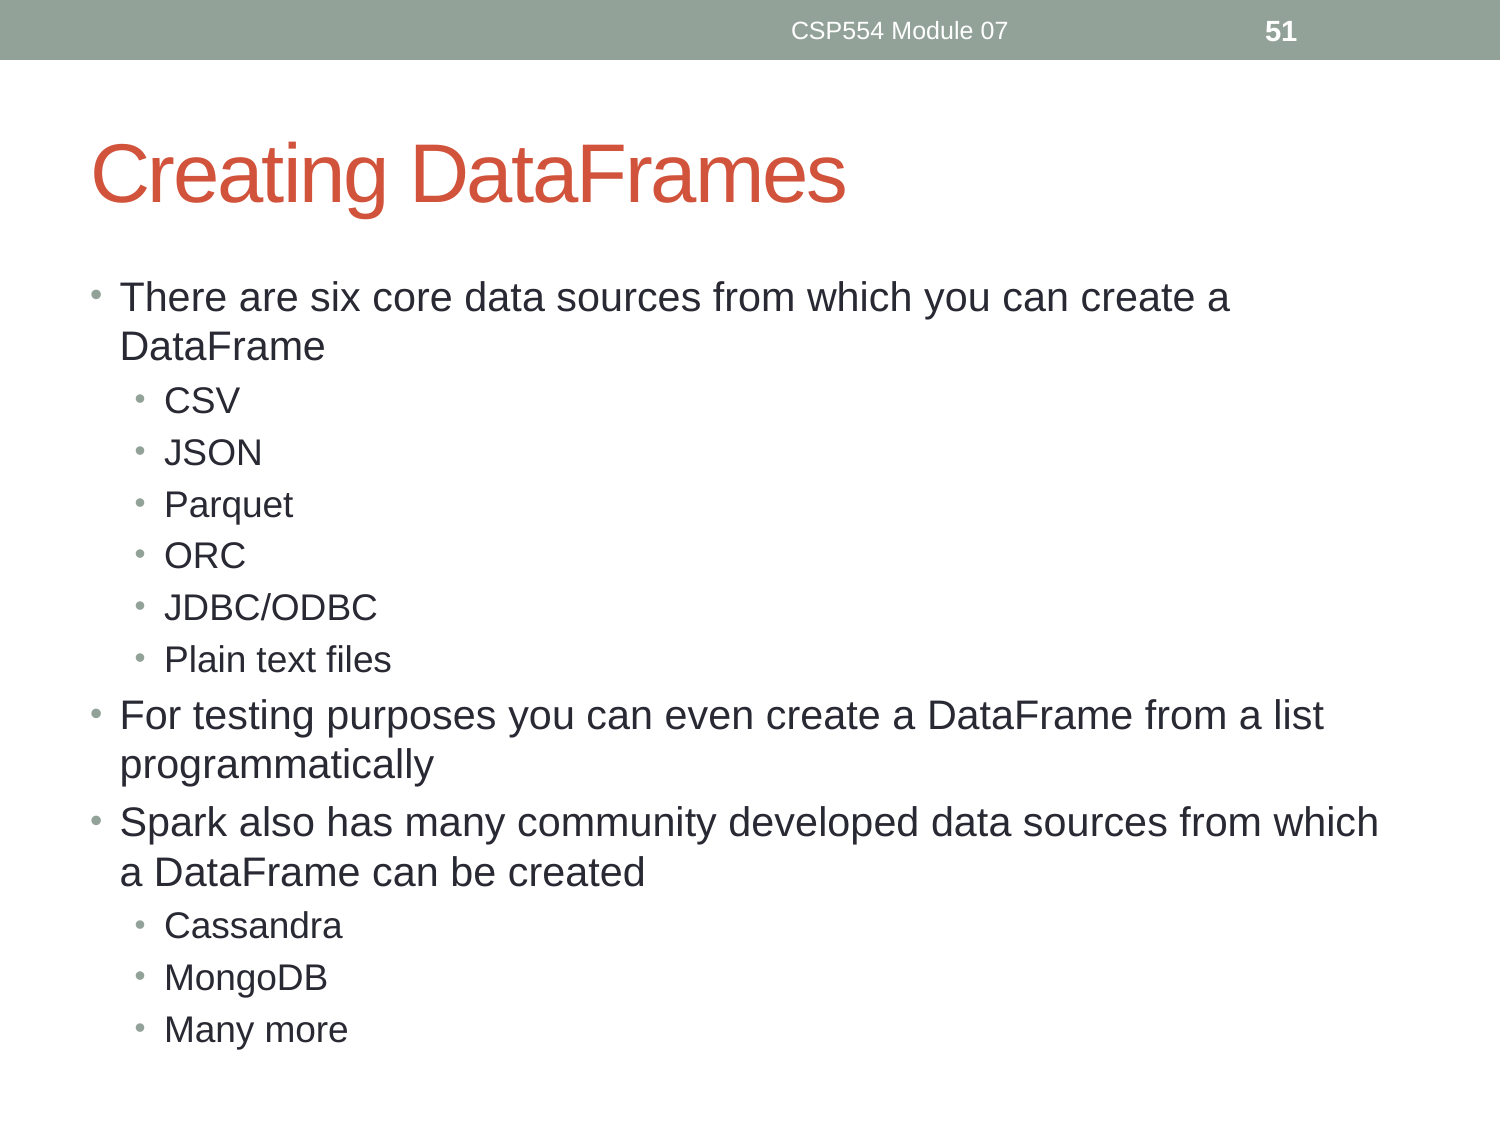

CSP554 Module 07
51
# Creating DataFrames
There are six core data sources from which you can create a DataFrame
CSV
JSON
Parquet
ORC
JDBC/ODBC
Plain text files
For testing purposes you can even create a DataFrame from a list programmatically
Spark also has many community developed data sources from which a DataFrame can be created
Cassandra
MongoDB
Many more